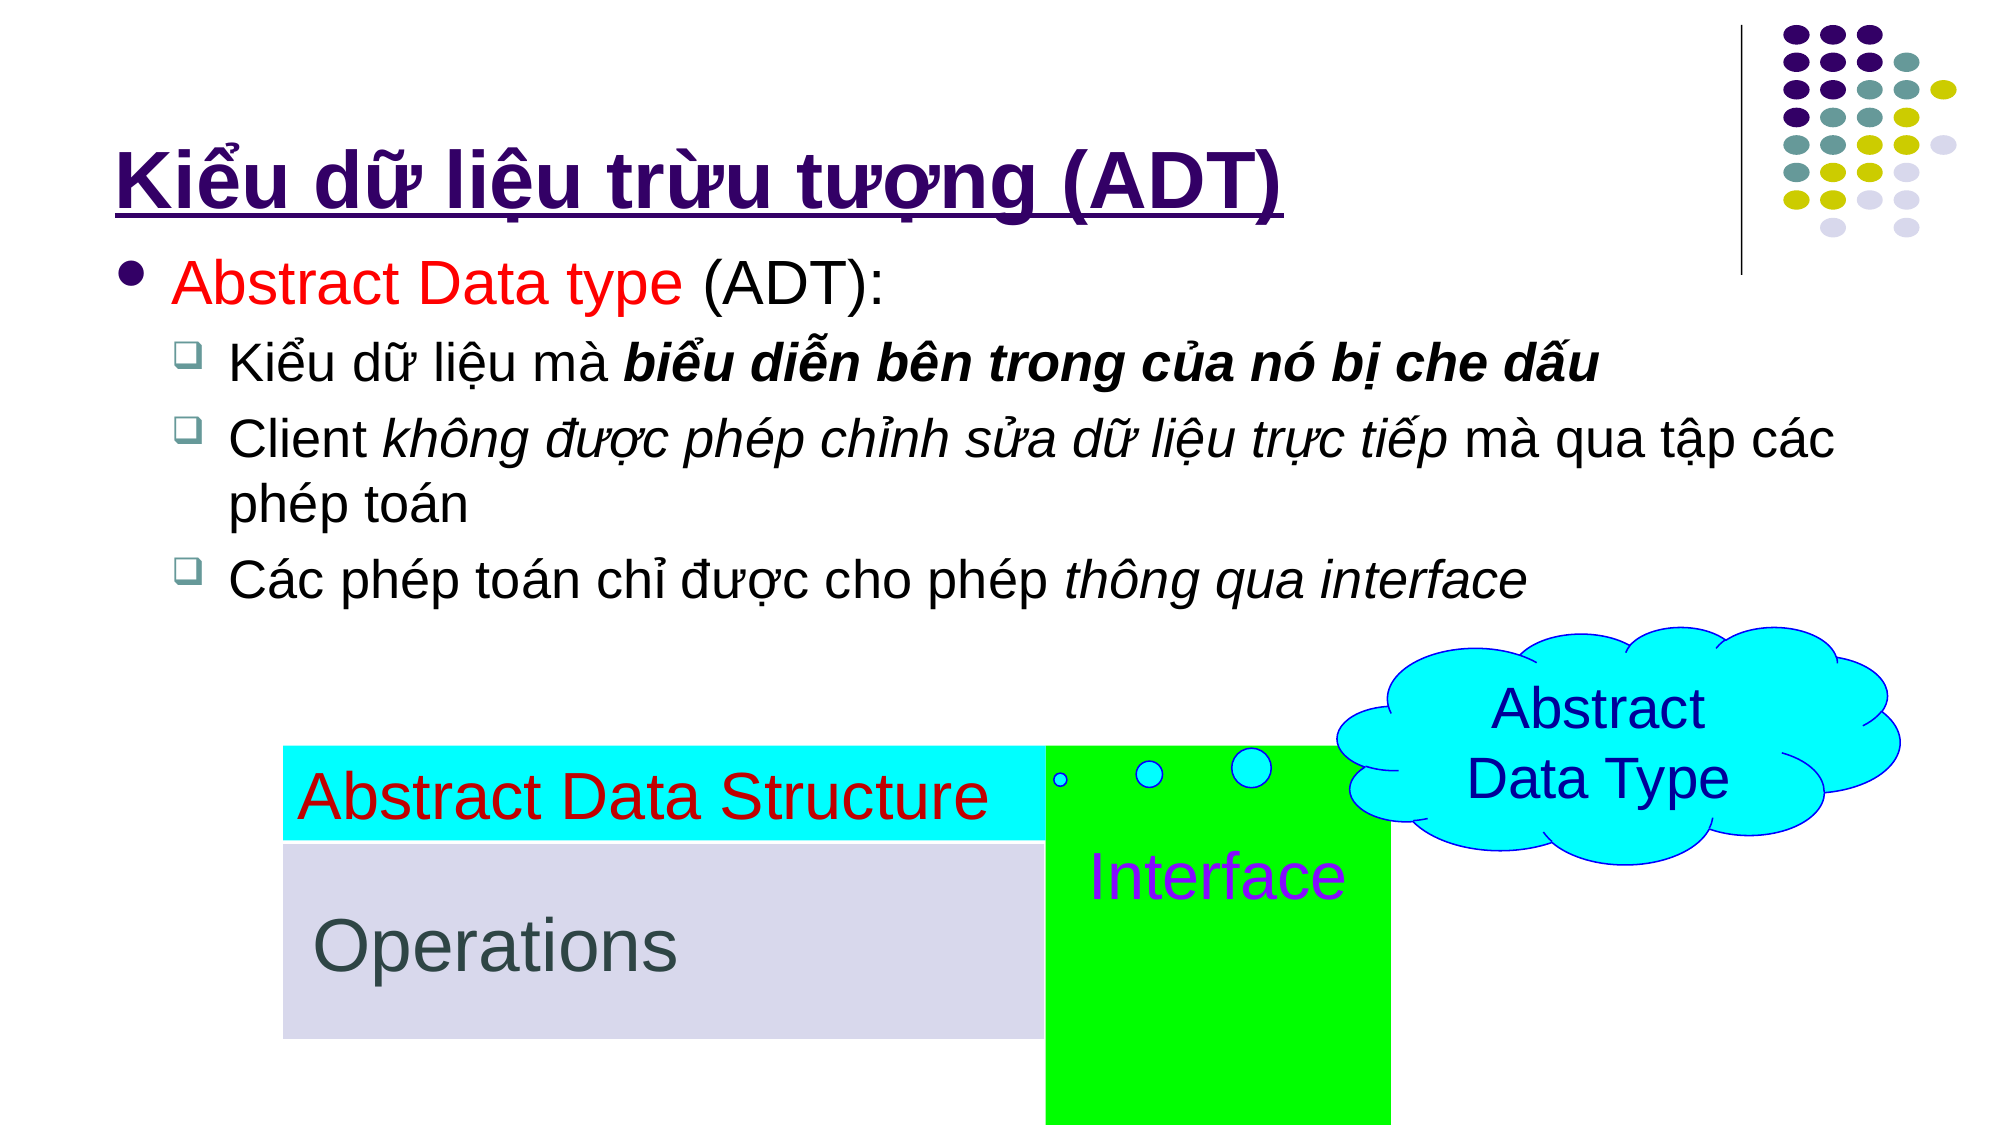

# Kiểu dữ liệu trừu tượng (ADT)
Abstract Data type (ADT):
Kiểu dữ liệu mà biểu diễn bên trong của nó bị che dấu
Client không được phép chỉnh sửa dữ liệu trực tiếp mà qua tập các phép toán
Các phép toán chỉ được cho phép thông qua interface

Abstract Data Type
Abstract Data Structure

Interface

Operations